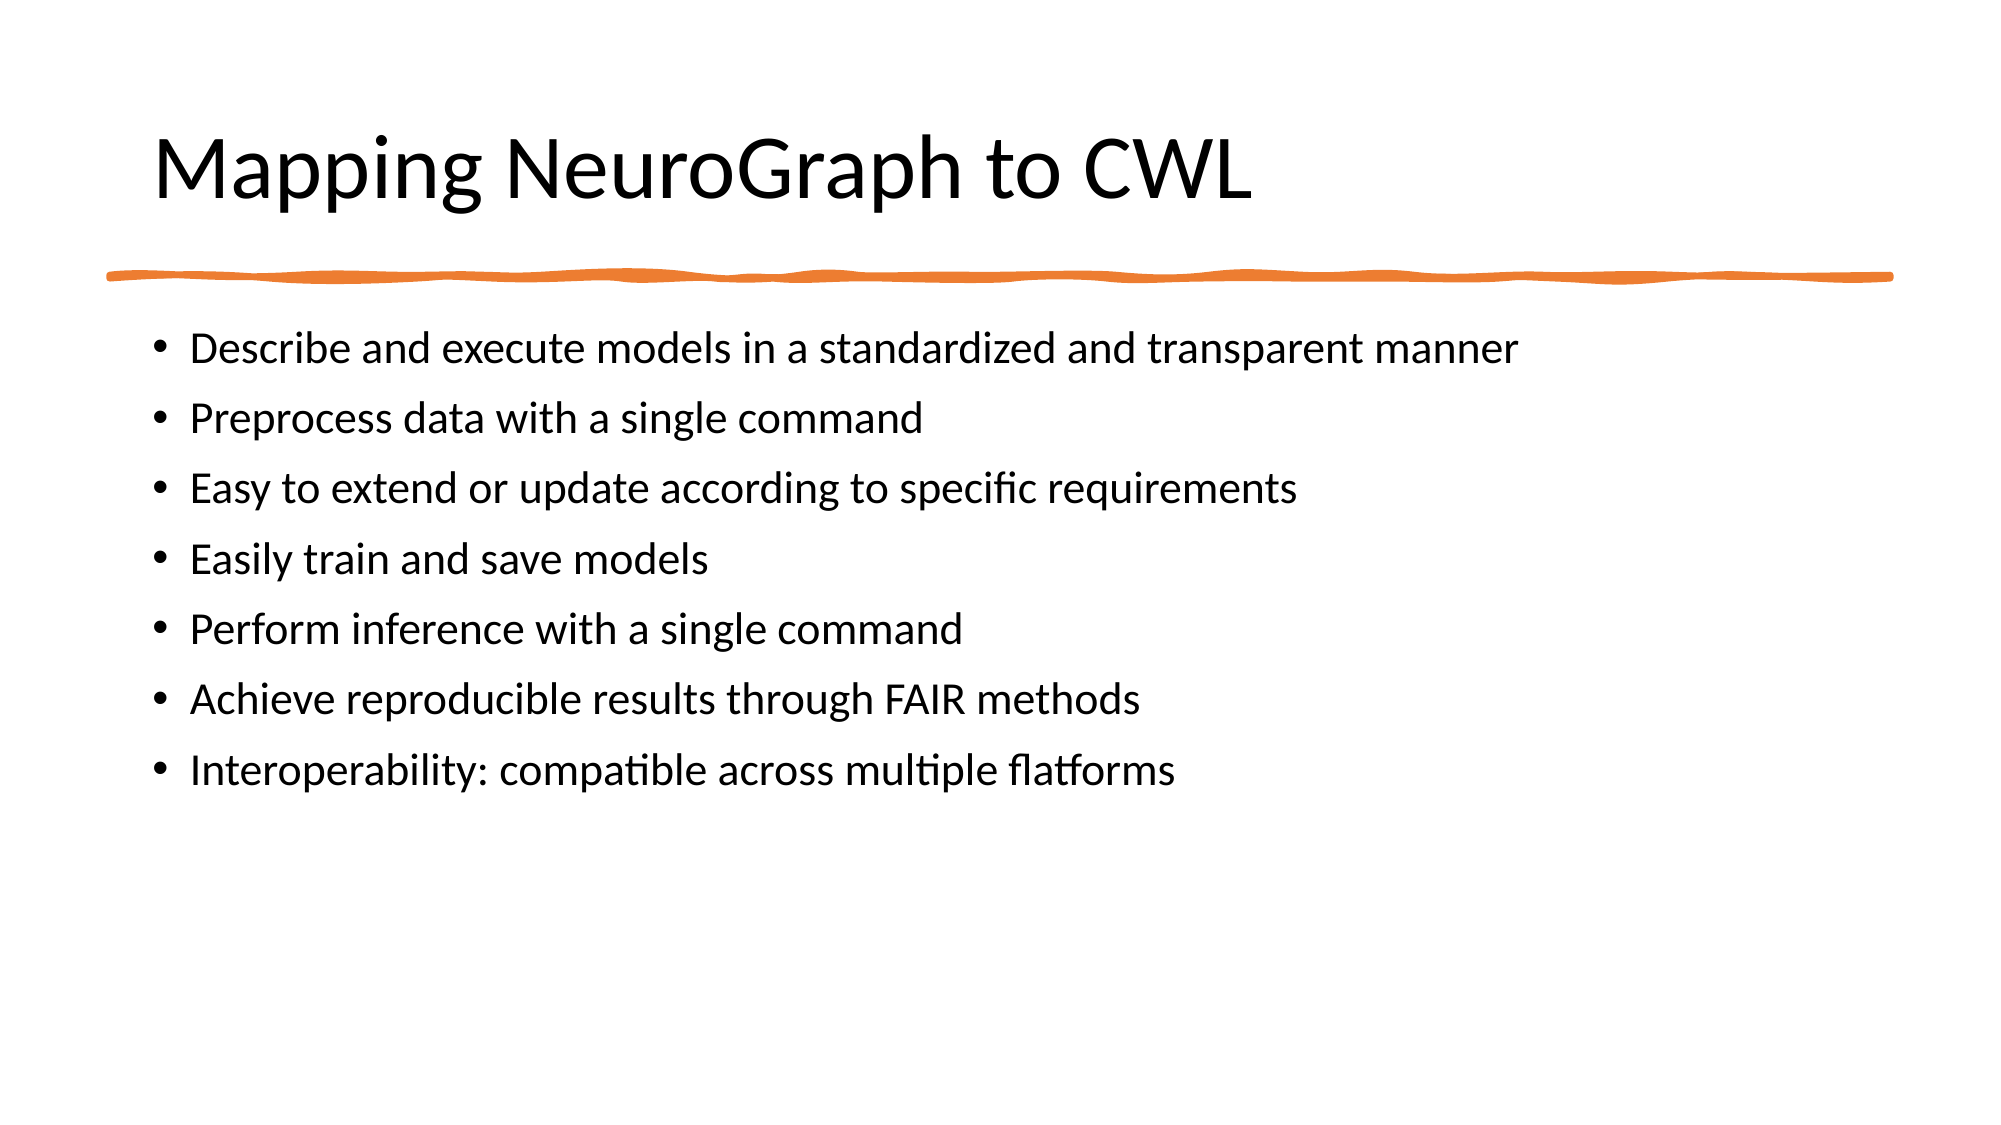

# Mapping NeuroGraph to CWL

Describe and execute models in a standardized and transparent manner
Preprocess data with a single command
Easy to extend or update according to specific requirements
Easily train and save models
Perform inference with a single command
Achieve reproducible results through FAIR methods
Interoperability: compatible across multiple flatforms